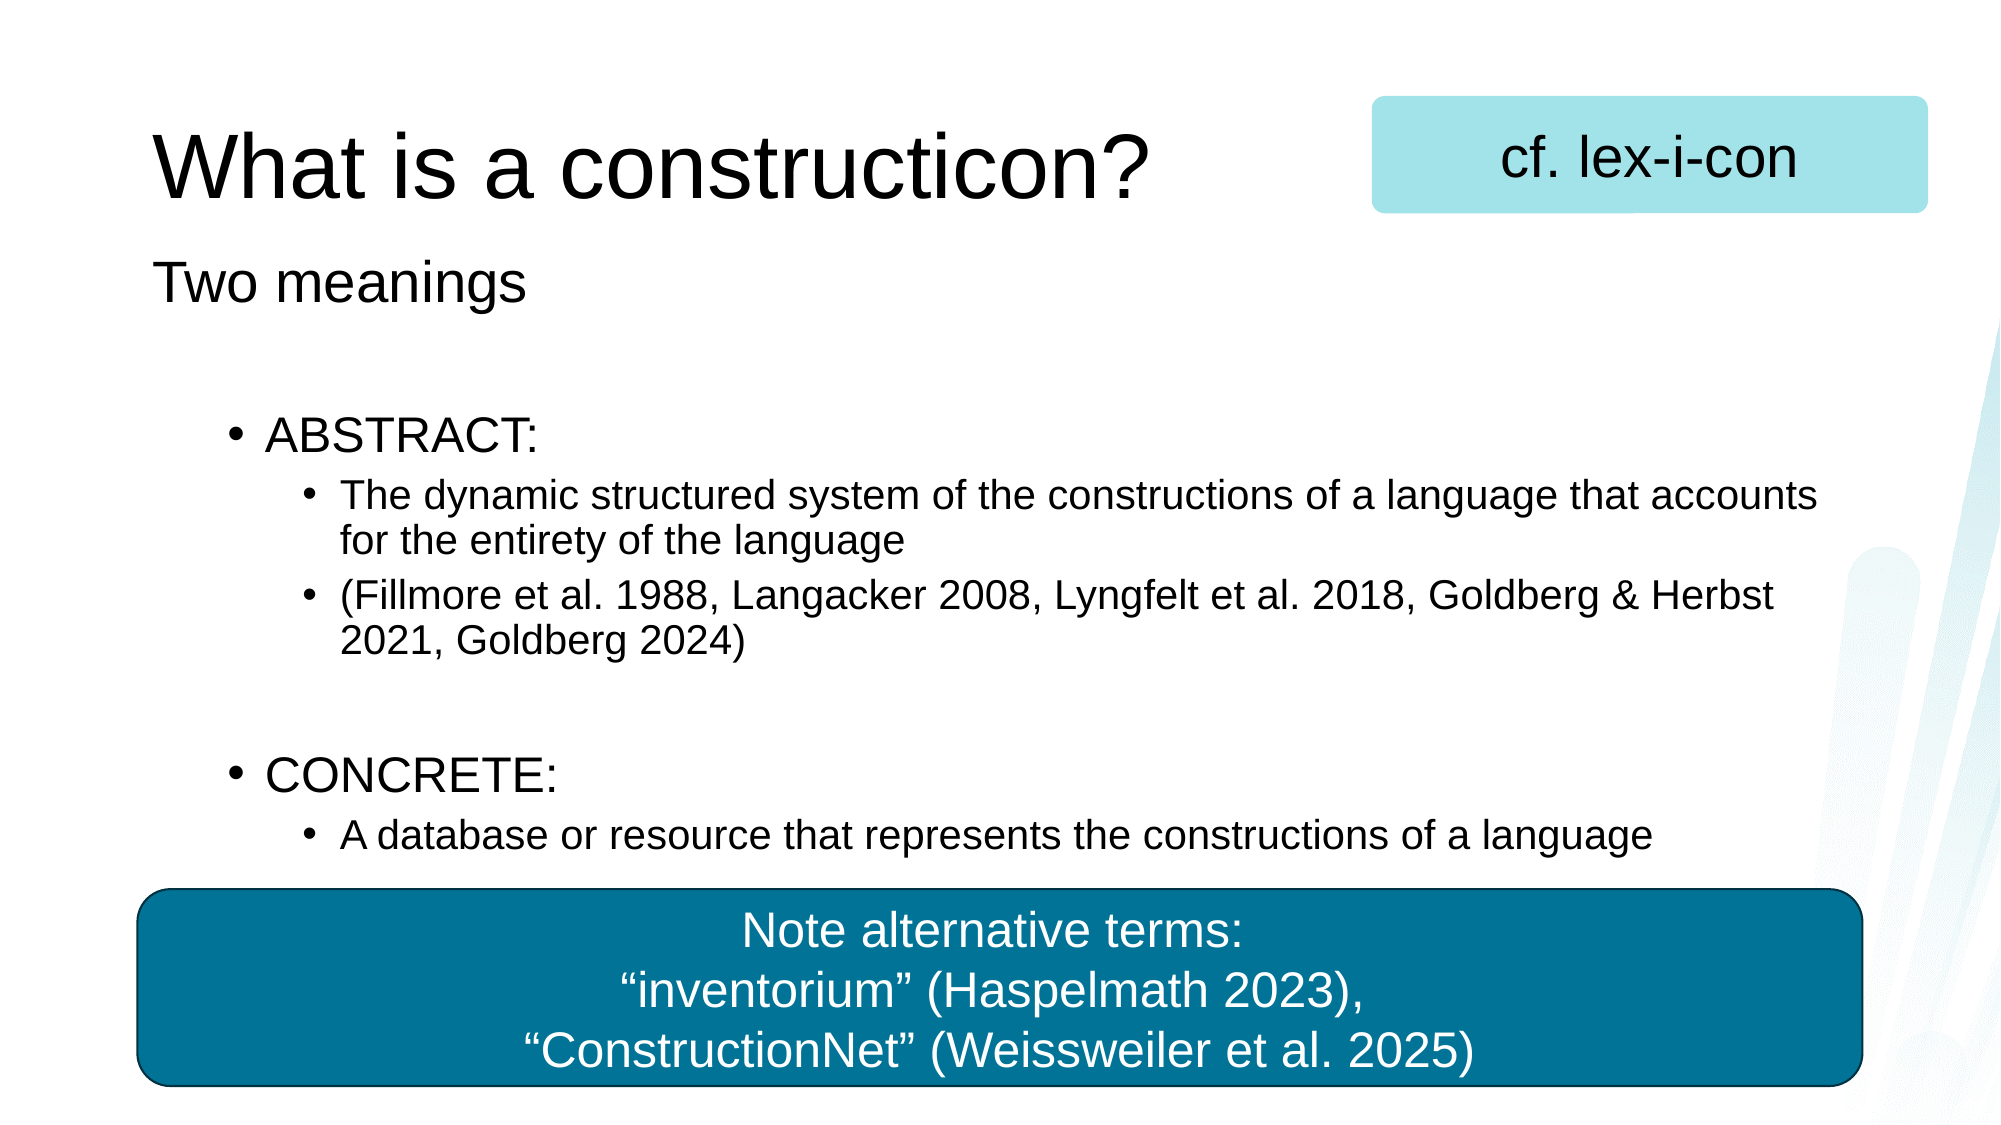

# What is a constructicon?
cf. lex-i-con
Two meanings

ABSTRACT:
The dynamic structured system of the constructions of a language that accounts for the entirety of the language
(Fillmore et al. 1988, Langacker 2008, Lyngfelt et al. 2018, Goldberg & Herbst 2021, Goldberg 2024)

CONCRETE:
A database or resource that represents the constructions of a language
Note alternative terms:
“inventorium” (Haspelmath 2023),
“ConstructionNet” (Weissweiler et al. 2025)